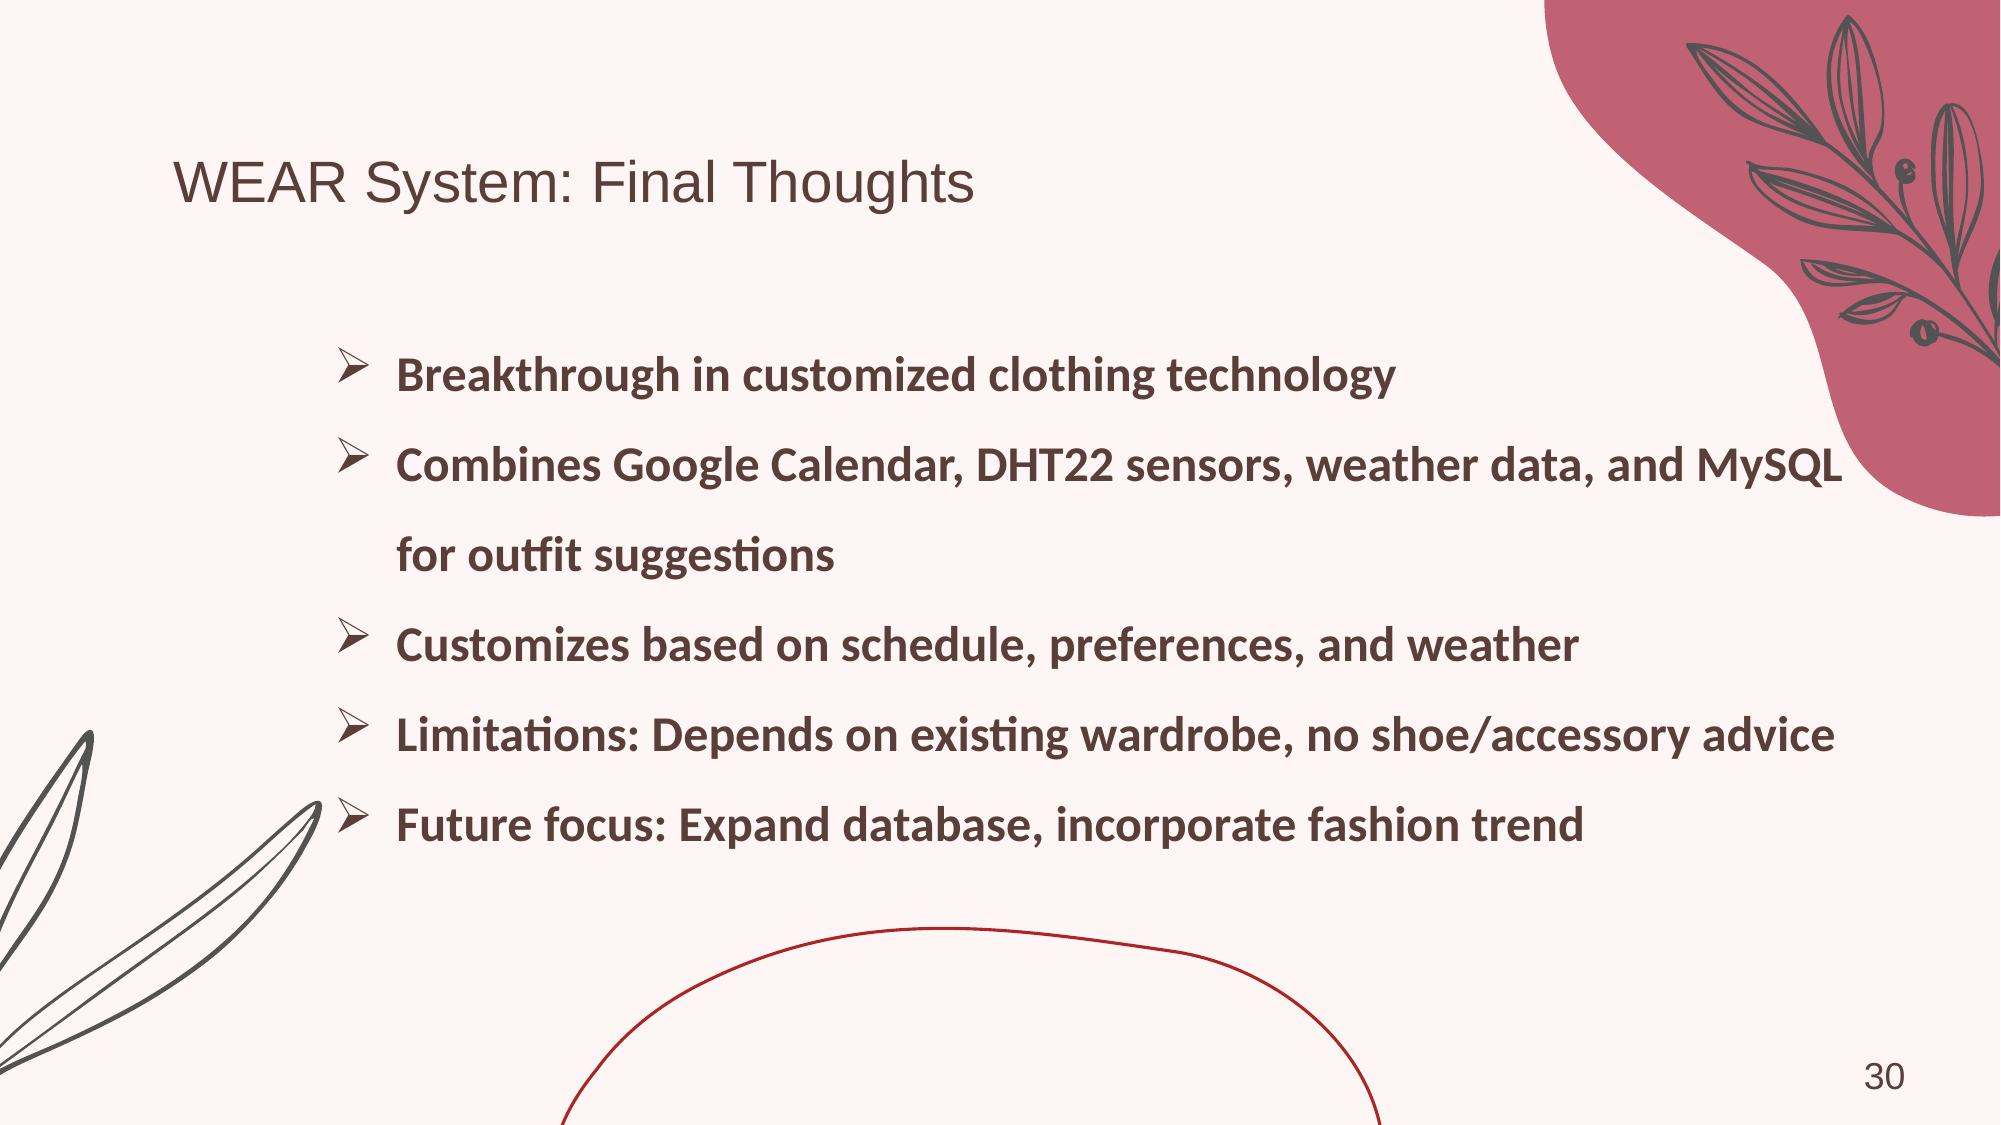

# WEAR System: Final Thoughts
Breakthrough in customized clothing technology
Combines Google Calendar, DHT22 sensors, weather data, and MySQL for outfit suggestions
Customizes based on schedule, preferences, and weather
Limitations: Depends on existing wardrobe, no shoe/accessory advice
Future focus: Expand database, incorporate fashion trend

30